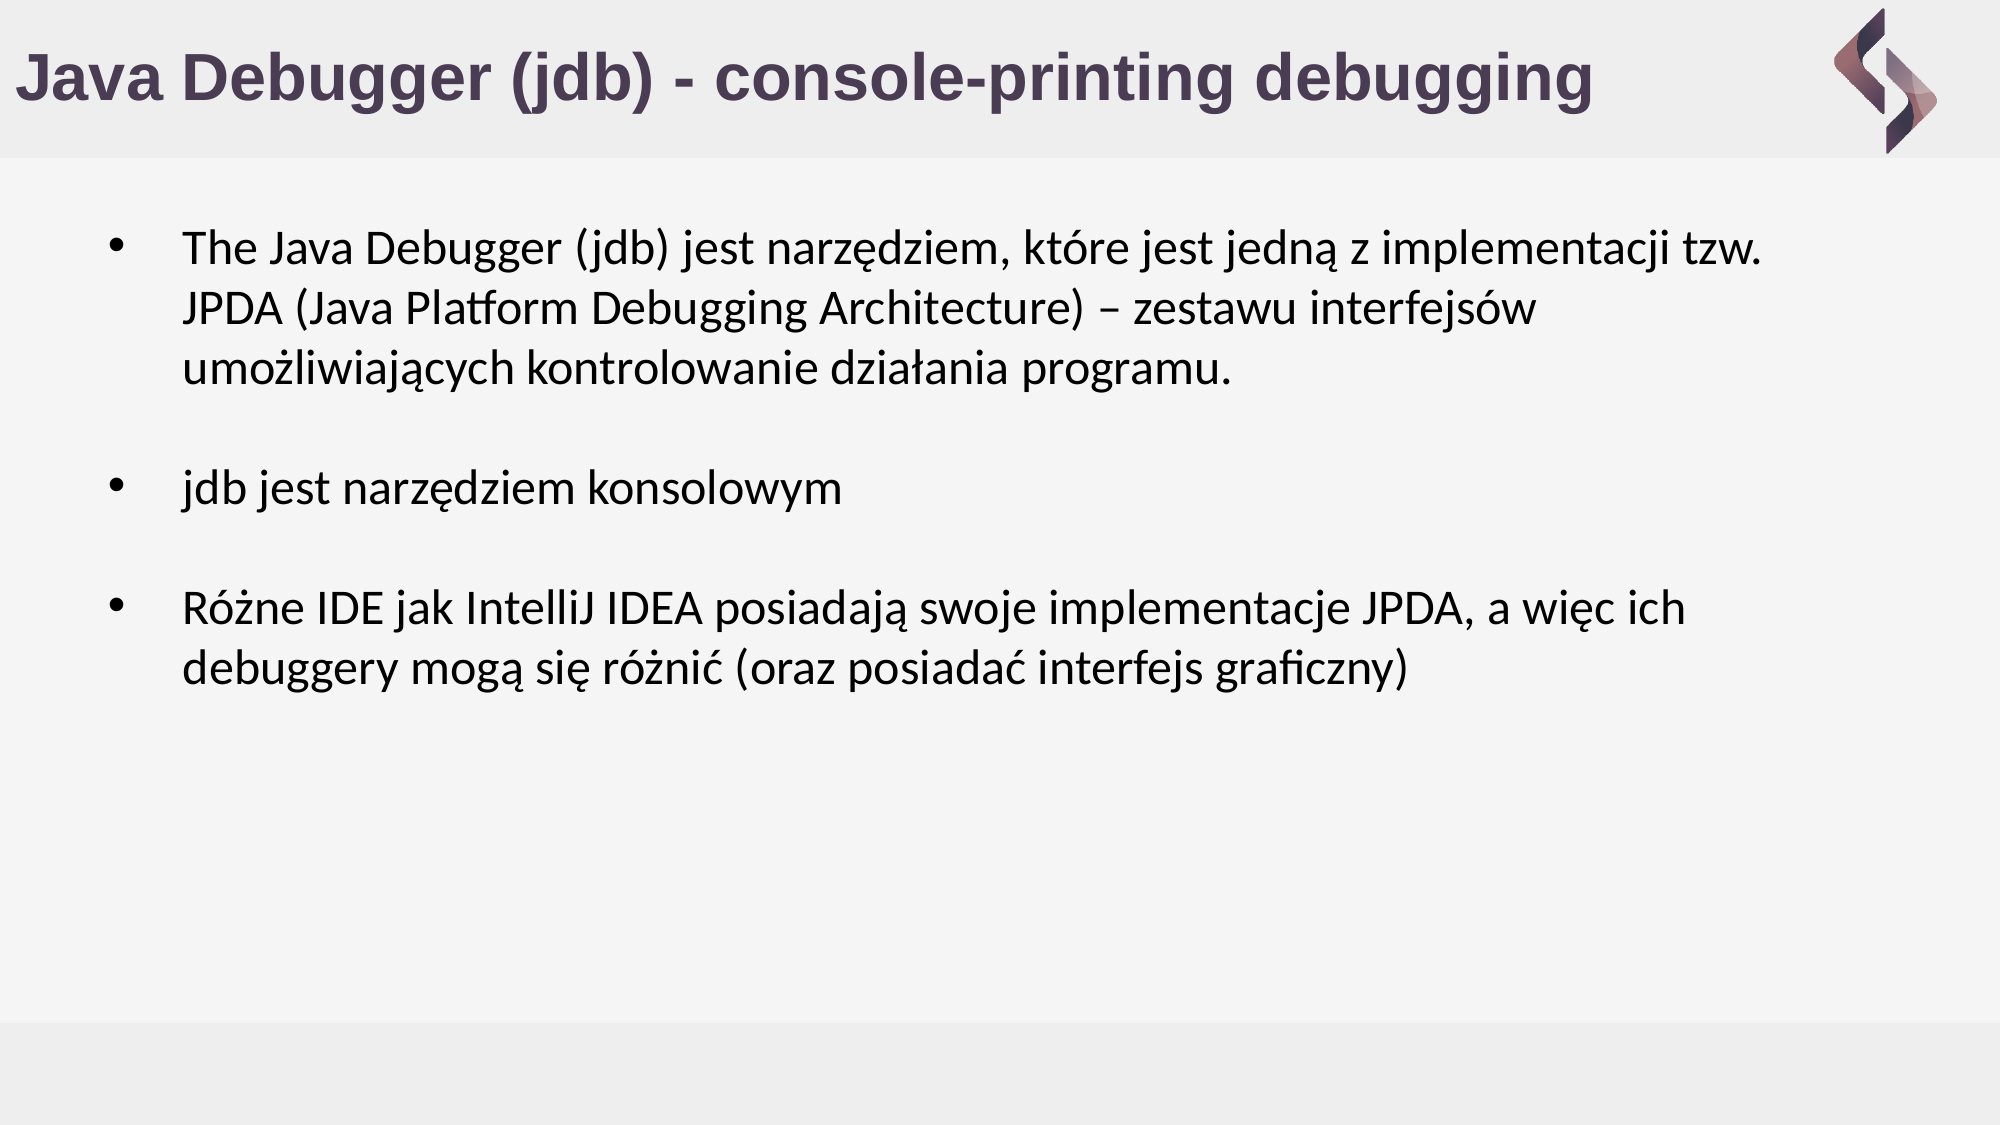

# Java Debugger (jdb) - console-printing debugging
The Java Debugger (jdb) jest narzędziem, które jest jedną z implementacji tzw. JPDA (Java Platform Debugging Architecture) – zestawu interfejsów umożliwiających kontrolowanie działania programu.

jdb jest narzędziem konsolowym

Różne IDE jak IntelliJ IDEA posiadają swoje implementacje JPDA, a więc ich debuggery mogą się różnić (oraz posiadać interfejs graficzny)